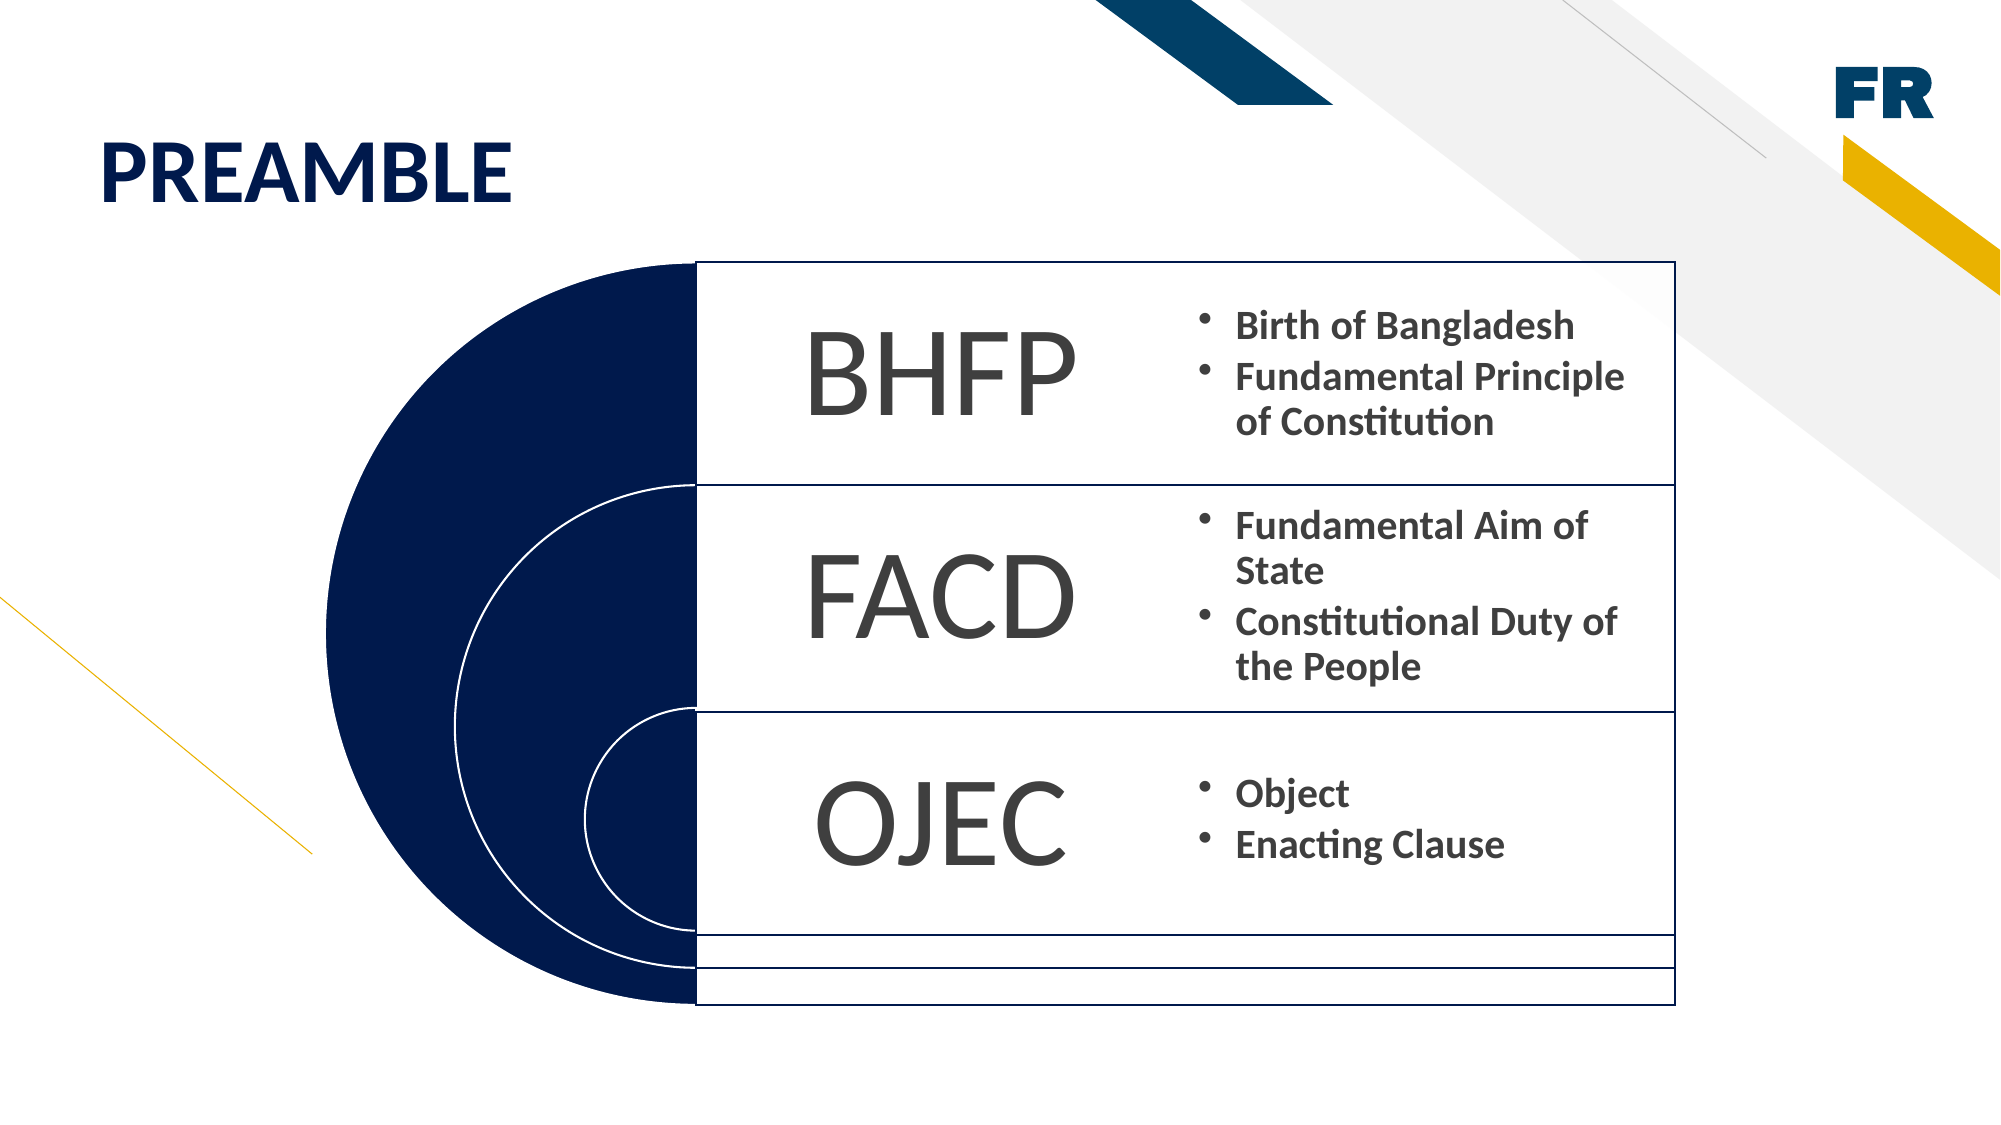

# PREAMBLE
BHFP
FACD
OJEC
Birth of Bangladesh
Fundamental Principle of Constitution
Fundamental Aim of State
Constitutional Duty of the People
Object
Enacting Clause